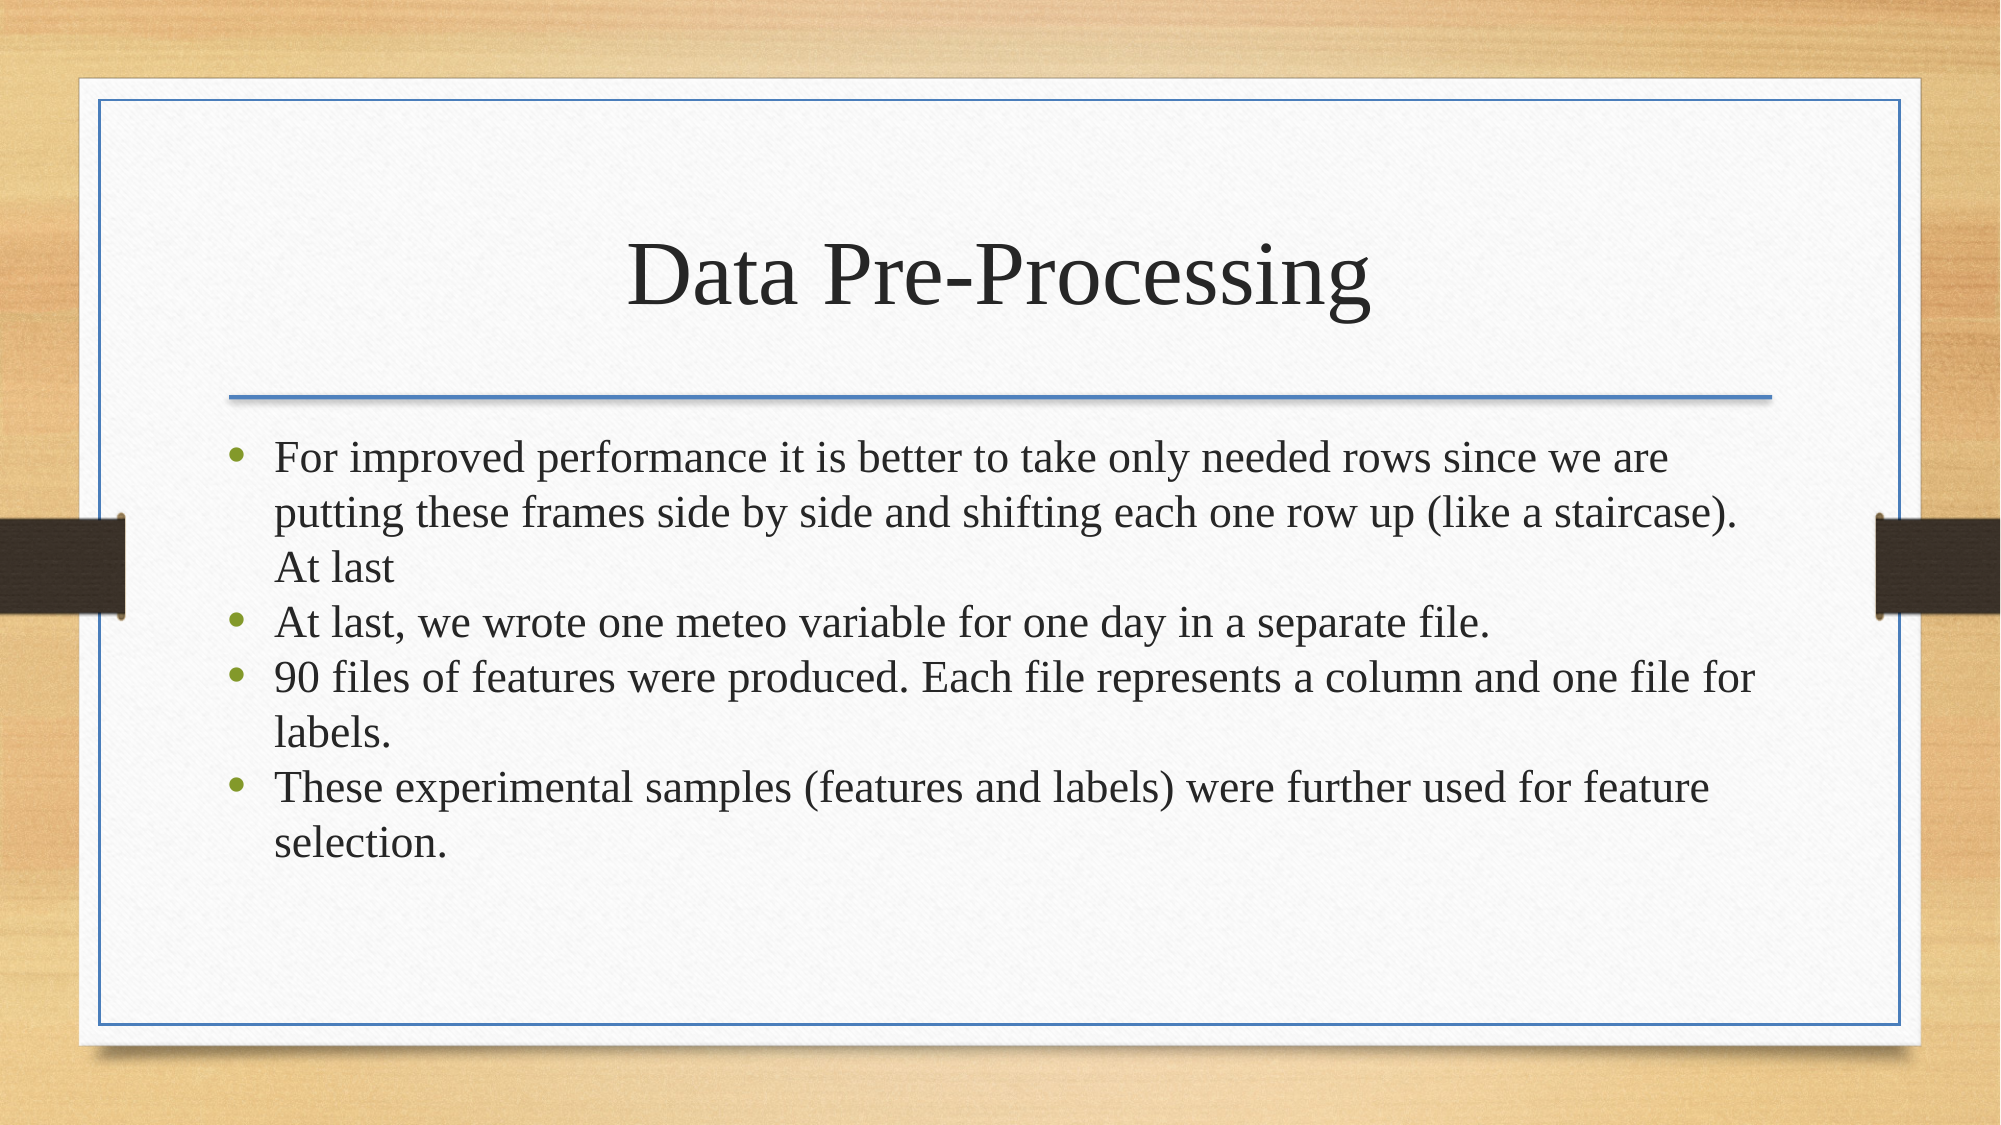

Data Pre-Processing
For improved performance it is better to take only needed rows since we are putting these frames side by side and shifting each one row up (like a staircase). At last
At last, we wrote one meteo variable for one day in a separate file.
90 files of features were produced. Each file represents a column and one file for labels.
These experimental samples (features and labels) were further used for feature selection.